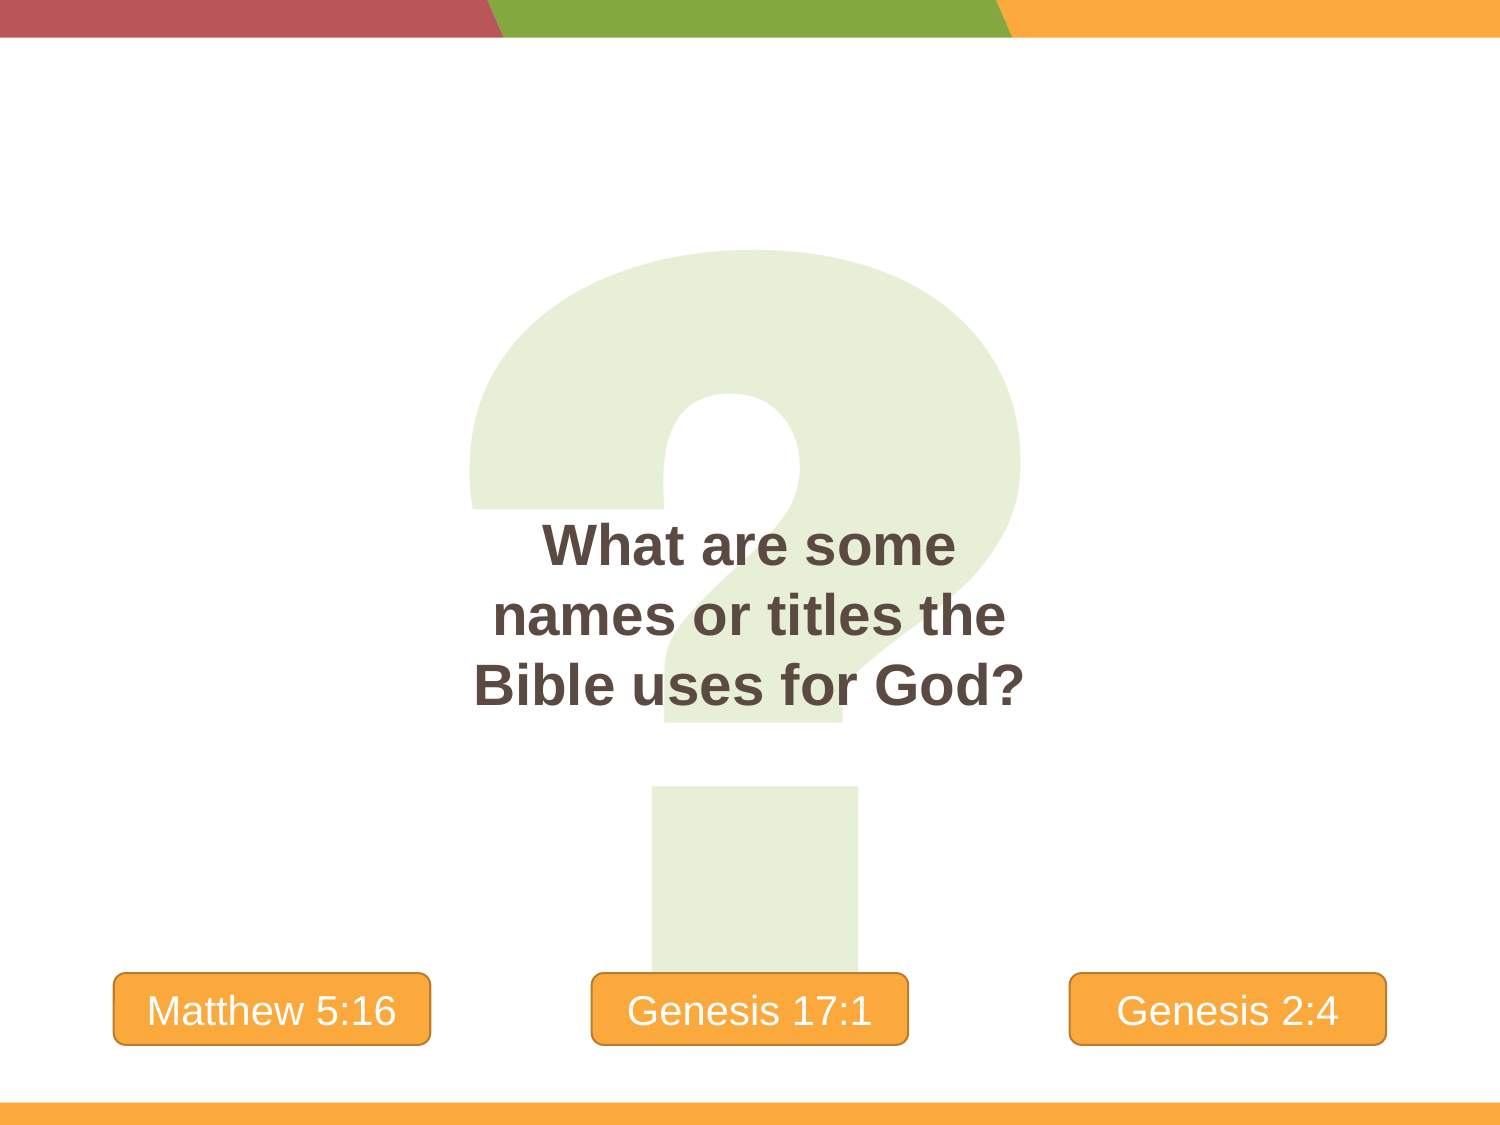

?
What are some names or titles the Bible uses for God?
Matthew 5:16
Genesis 17:1
Genesis 2:4